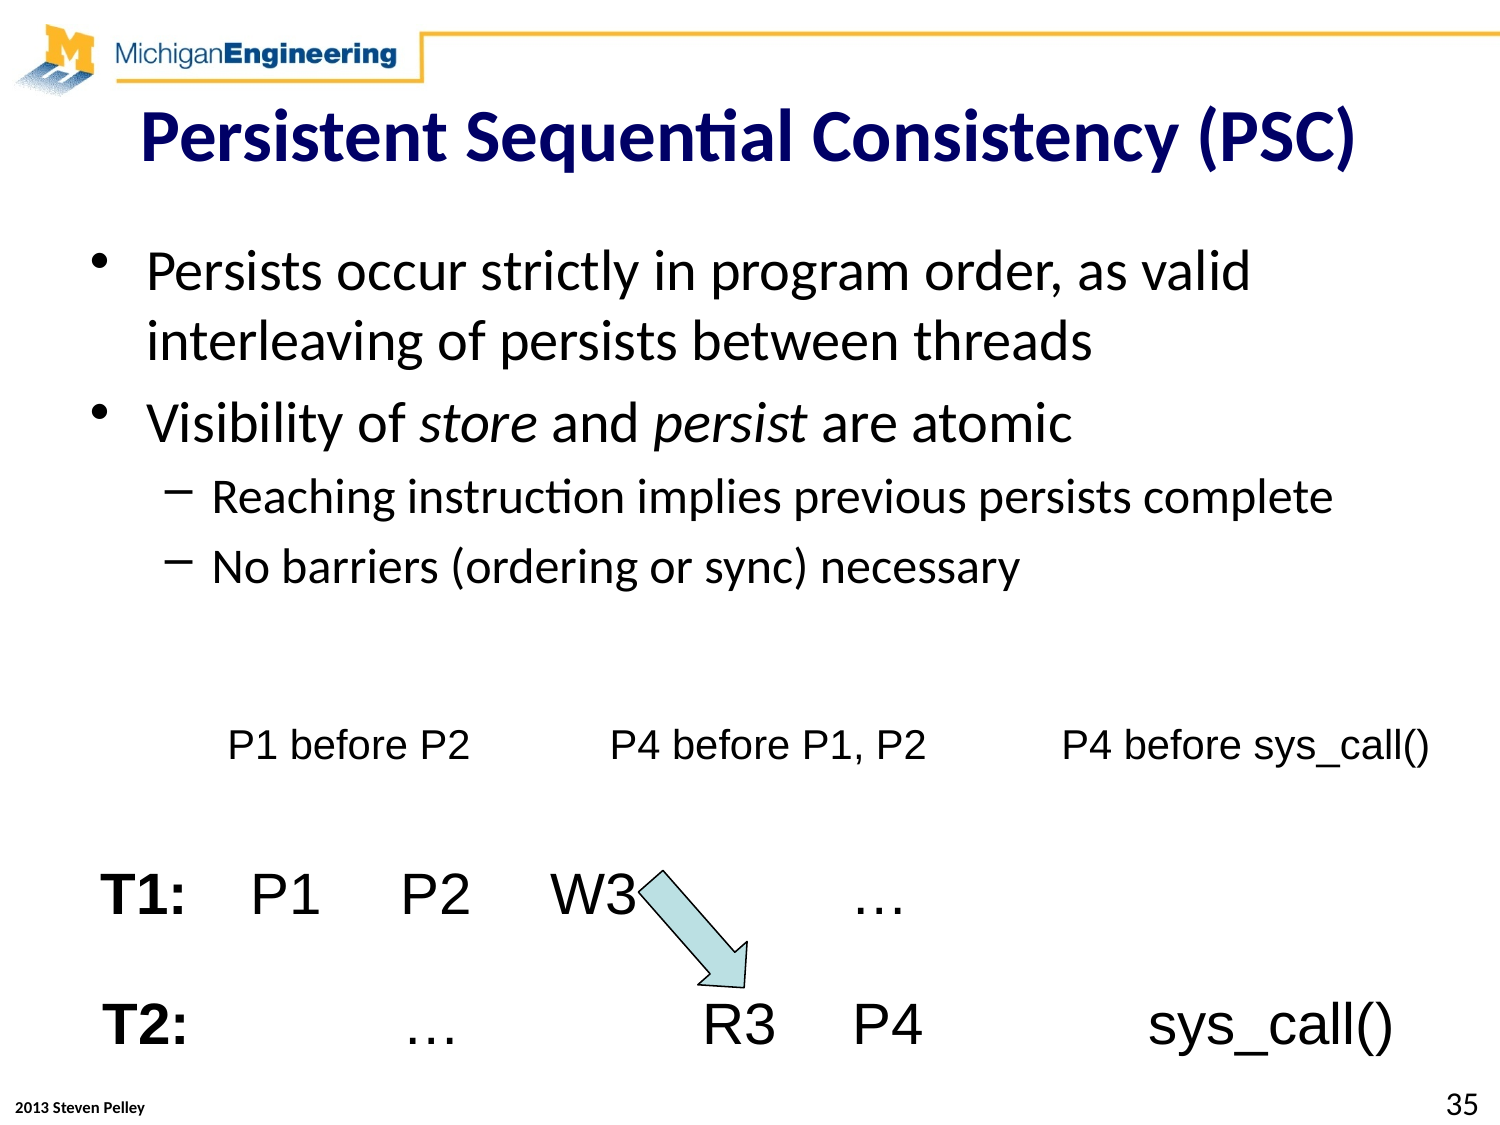

# Persistent Sequential Consistency (PSC)
Persists occur strictly in program order, as valid interleaving of persists between threads
Visibility of store and persist are atomic
Reaching instruction implies previous persists complete
No barriers (ordering or sync) necessary
P1 before P2
P4 before P1, P2
P4 before sys_call()
T1:	P1	P2	W3		…

T2:		…		R3	P4  sync()  sys_call()
35